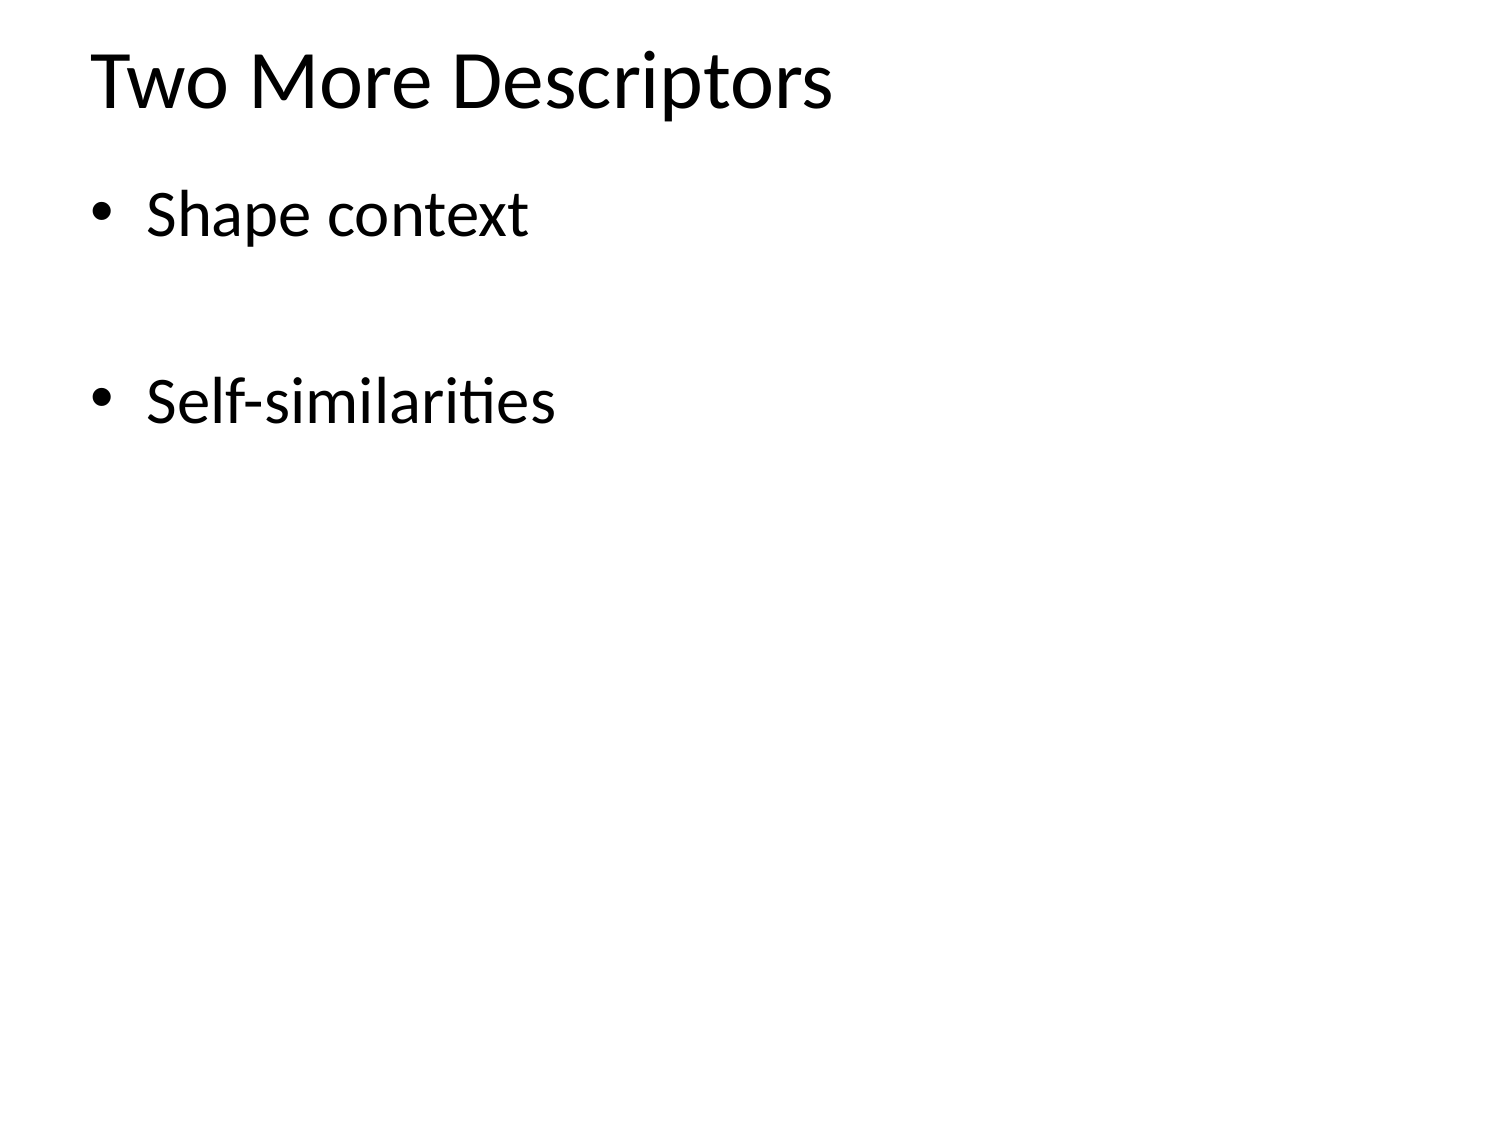

# Two More Descriptors
Shape context

Self-similarities